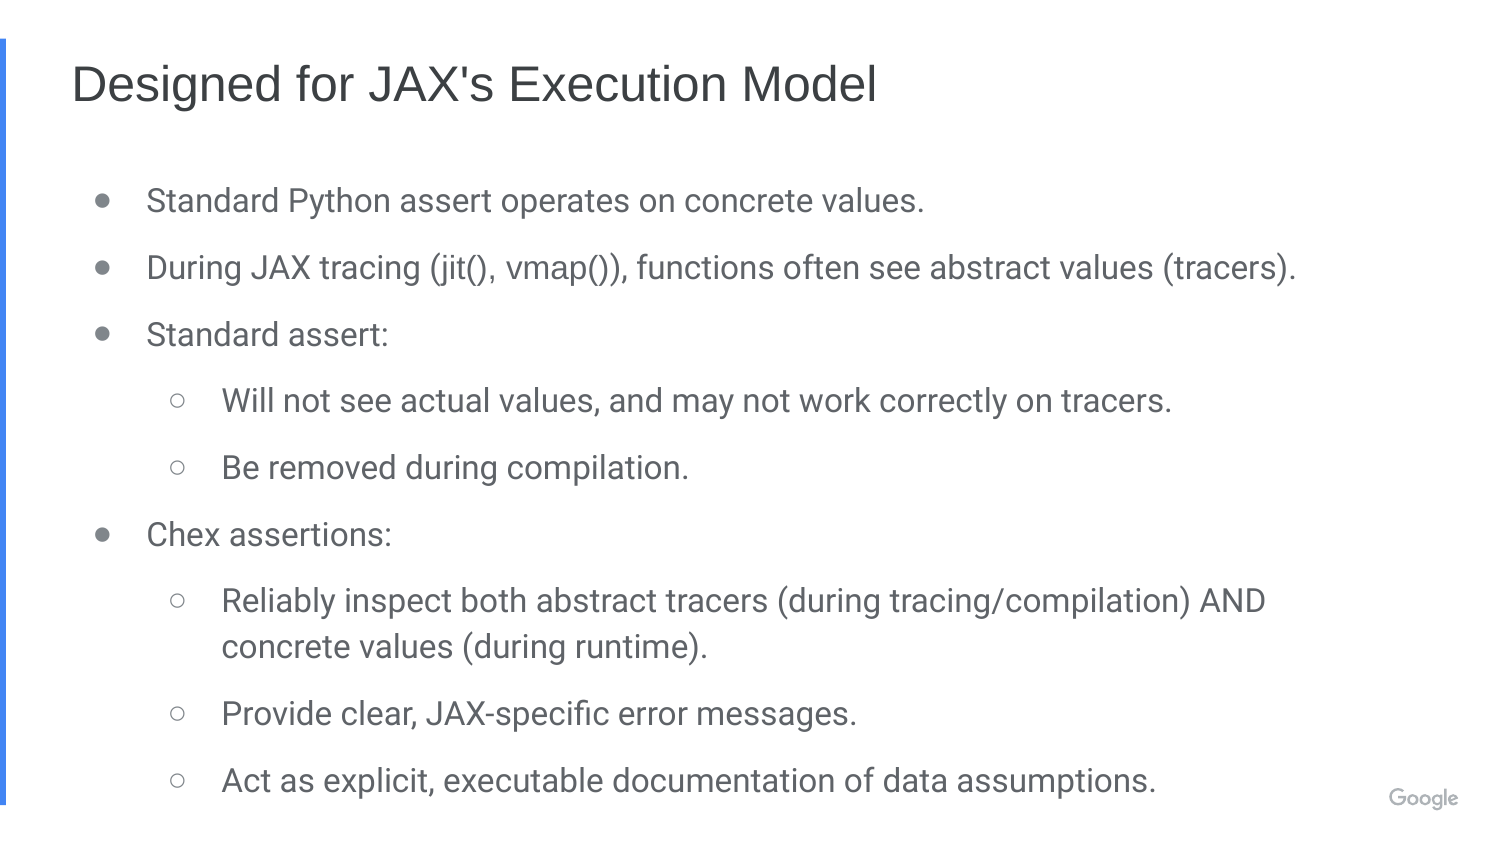

# Designed for JAX's Execution Model
Standard Python assert operates on concrete values.
During JAX tracing (jit(), vmap()), functions often see abstract values (tracers).
Standard assert:
Will not see actual values, and may not work correctly on tracers.
Be removed during compilation.
Chex assertions:
Reliably inspect both abstract tracers (during tracing/compilation) AND concrete values (during runtime).
Provide clear, JAX-specific error messages.
Act as explicit, executable documentation of data assumptions.